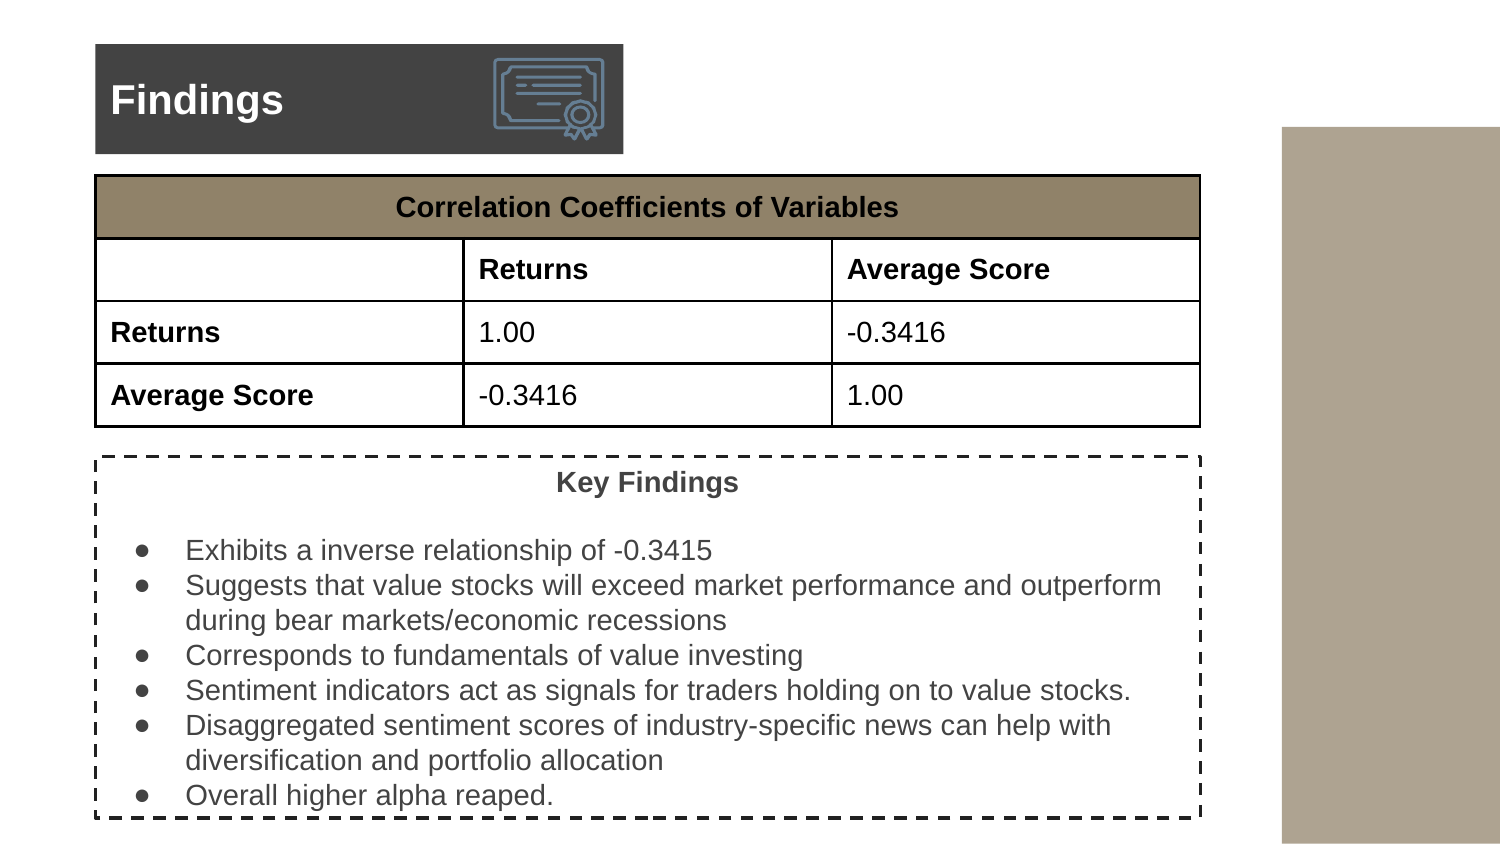

Findings

| Correlation Coefficients of Variables |  |  |
| --- | --- | --- |
|  | Returns | Average Score |
| Returns | 1.00 | -0.3416 |
| Average Score | -0.3416 | 1.00 |
Key Findings
Exhibits a inverse relationship of -0.3415
Suggests that value stocks will exceed market performance and outperform during bear markets/economic recessions
Corresponds to fundamentals of value investing
Sentiment indicators act as signals for traders holding on to value stocks.
Disaggregated sentiment scores of industry-specific news can help with diversification and portfolio allocation
Overall higher alpha reaped.